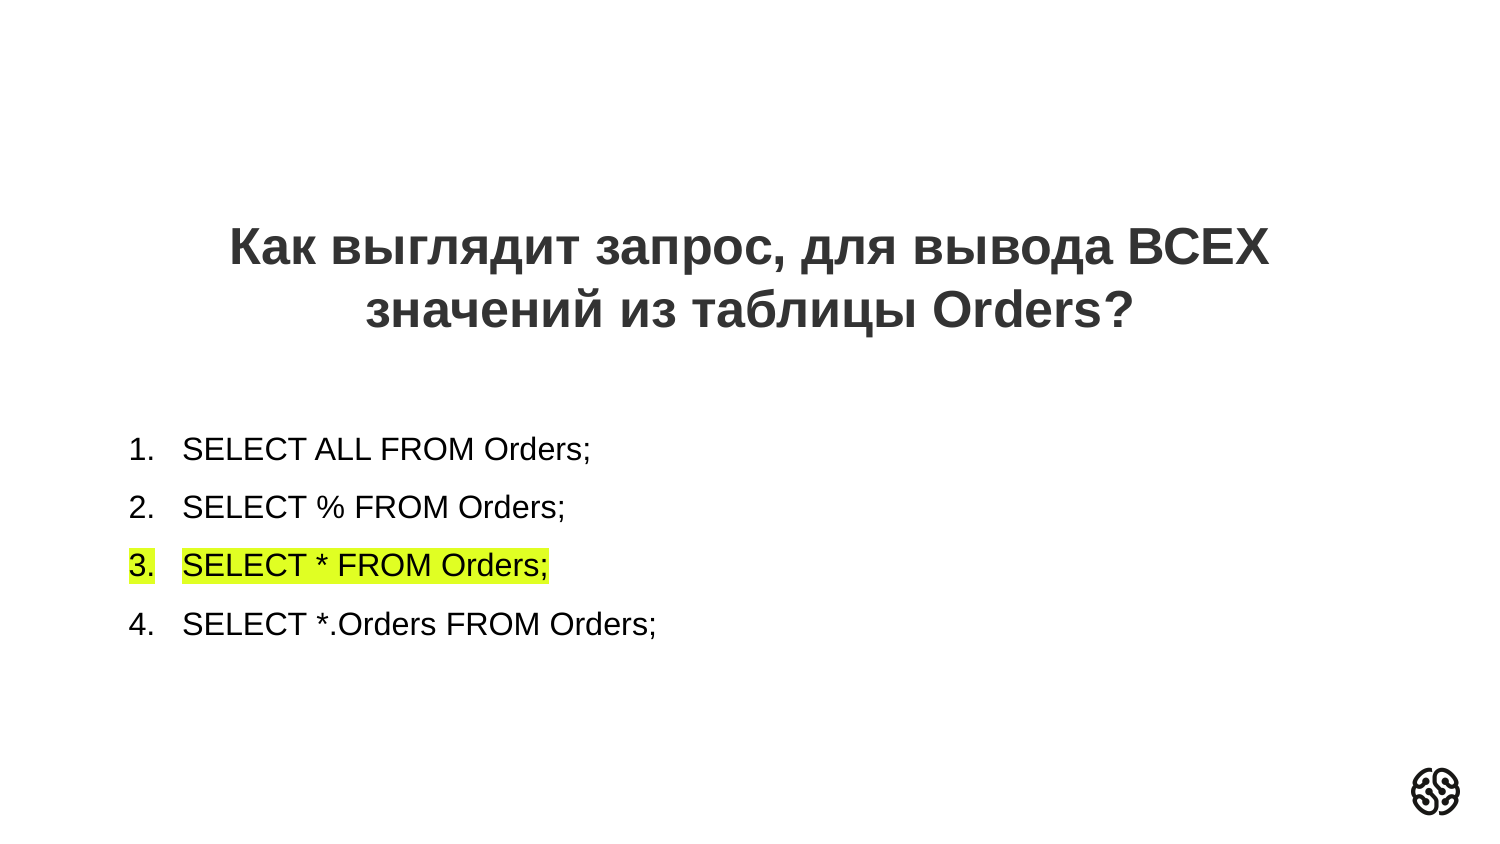

# Как выглядит запрос, для вывода ВСЕХ значений из таблицы Orders?
SELECT ALL FROM Orders;
SELECT % FROM Orders;
SELECT * FROM Orders;
SELECT *.Orders FROM Orders;